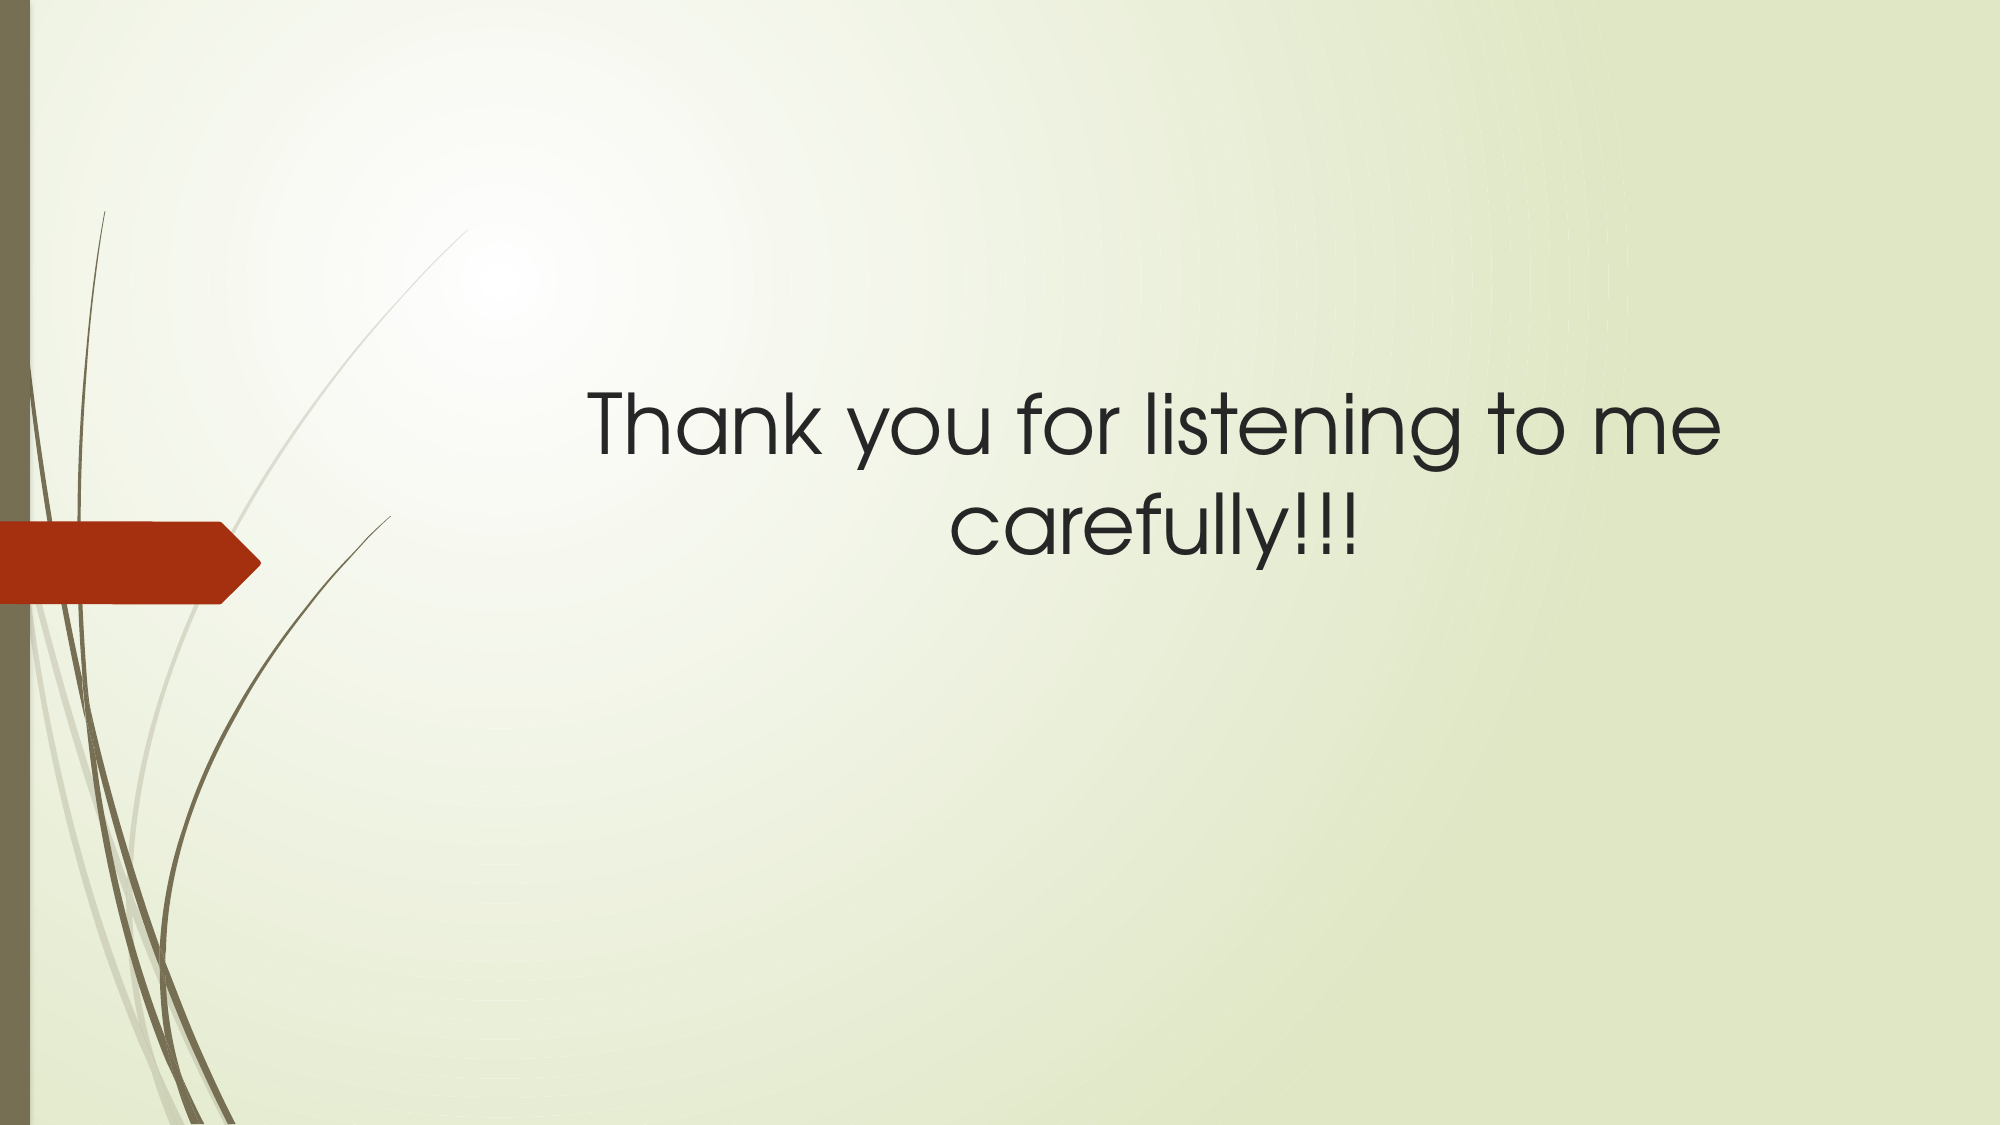

# Thank you for listening to me carefully!!!